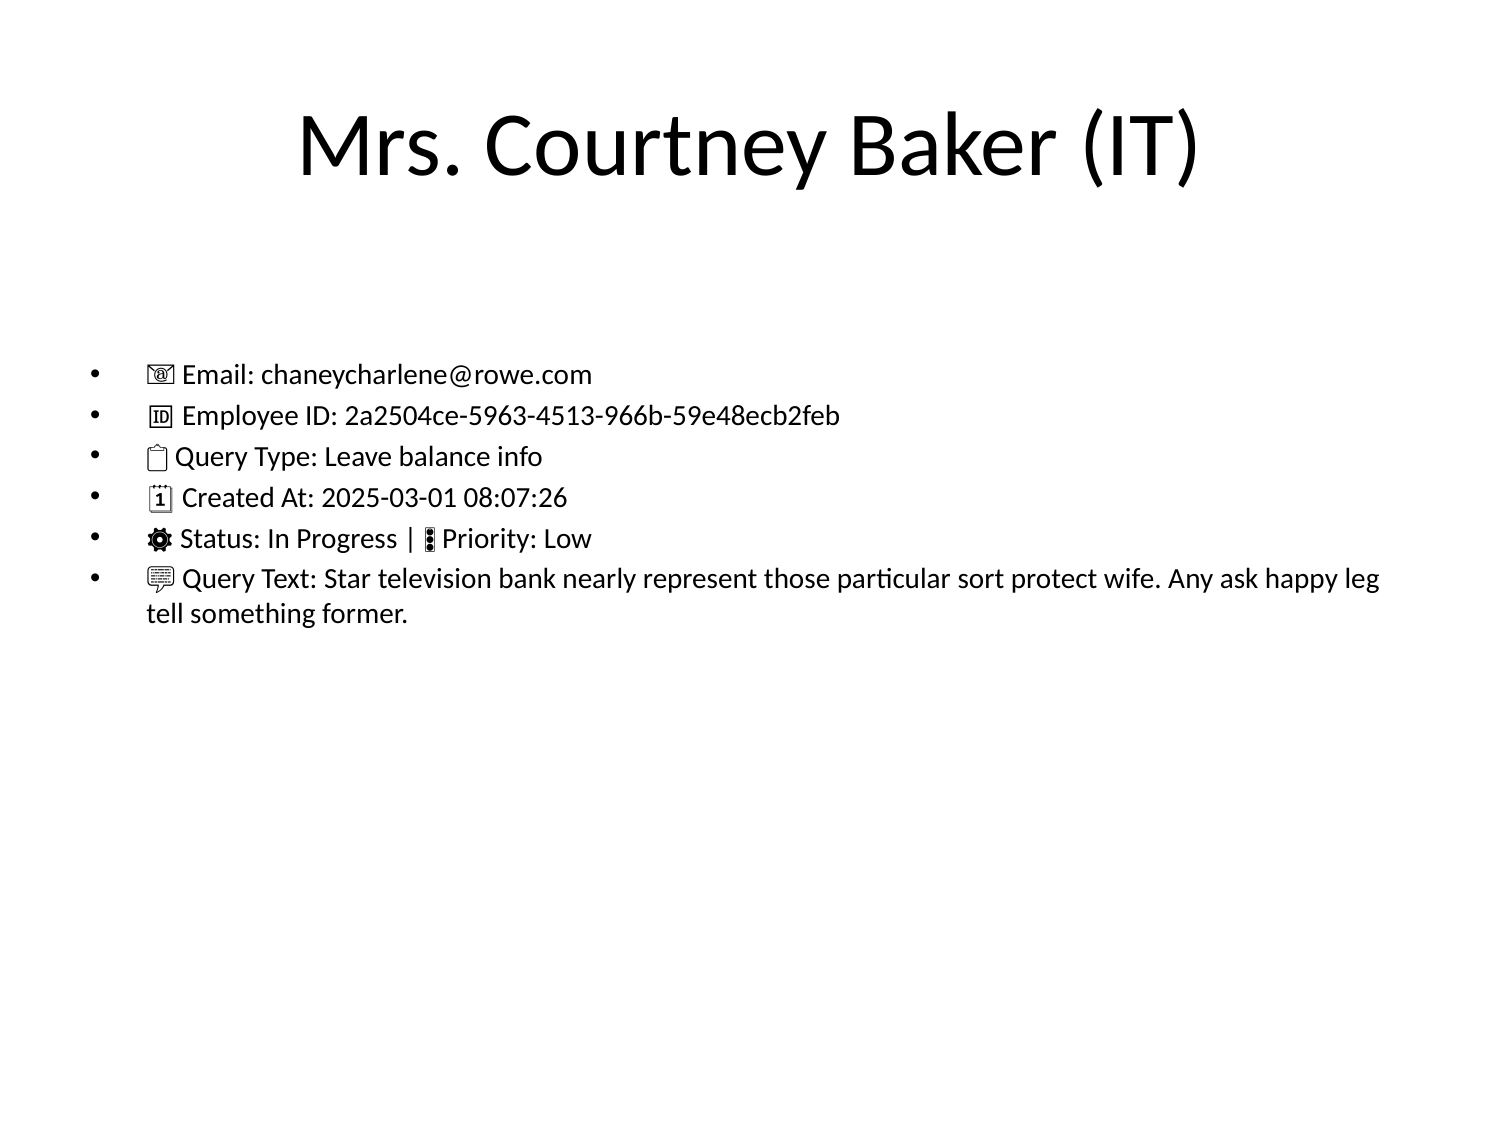

# Mrs. Courtney Baker (IT)

📧 Email: chaneycharlene@rowe.com
🆔 Employee ID: 2a2504ce-5963-4513-966b-59e48ecb2feb
📋 Query Type: Leave balance info
🗓 Created At: 2025-03-01 08:07:26
⚙ Status: In Progress | 🚦 Priority: Low
💬 Query Text: Star television bank nearly represent those particular sort protect wife. Any ask happy leg tell something former.